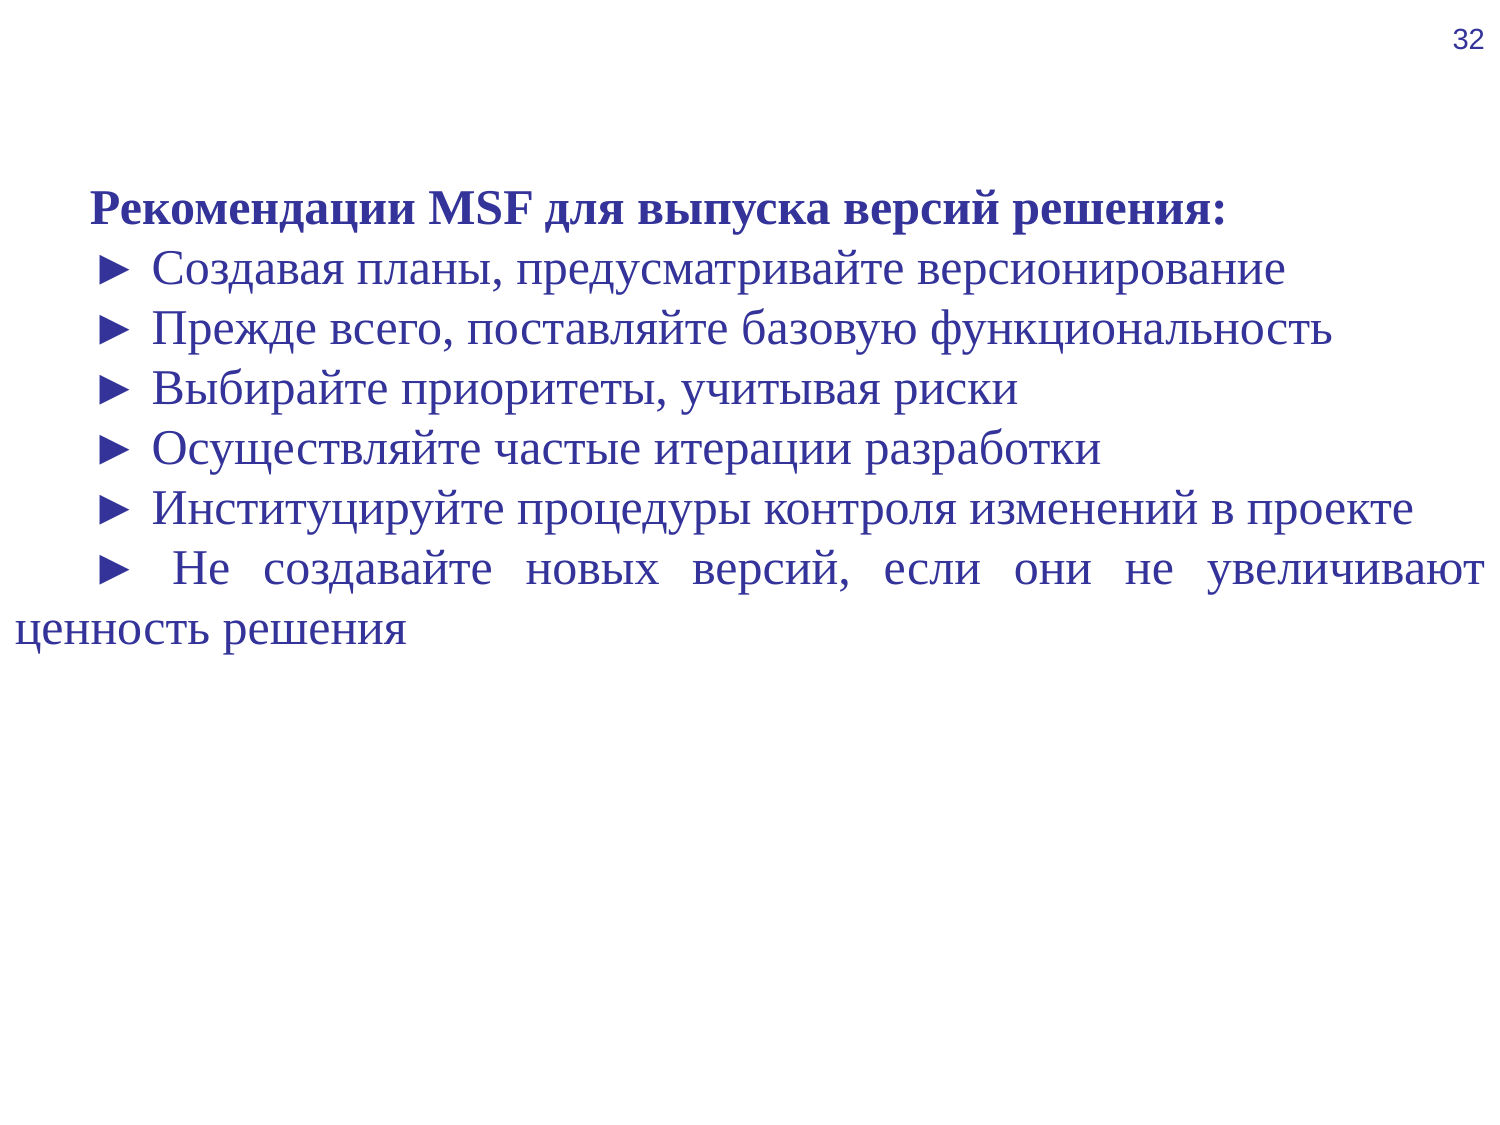

32
Рекомендации MSF для выпуска версий решения:
► Создавая планы, предусматривайте версионирование
► Прежде всего, поставляйте базовую функциональность
► Выбирайте приоритеты, учитывая риски
► Осуществляйте частые итерации разработки
► Институцируйте процедуры контроля изменений в проекте
► Не создавайте новых версий, если они не увеличивают ценность решения